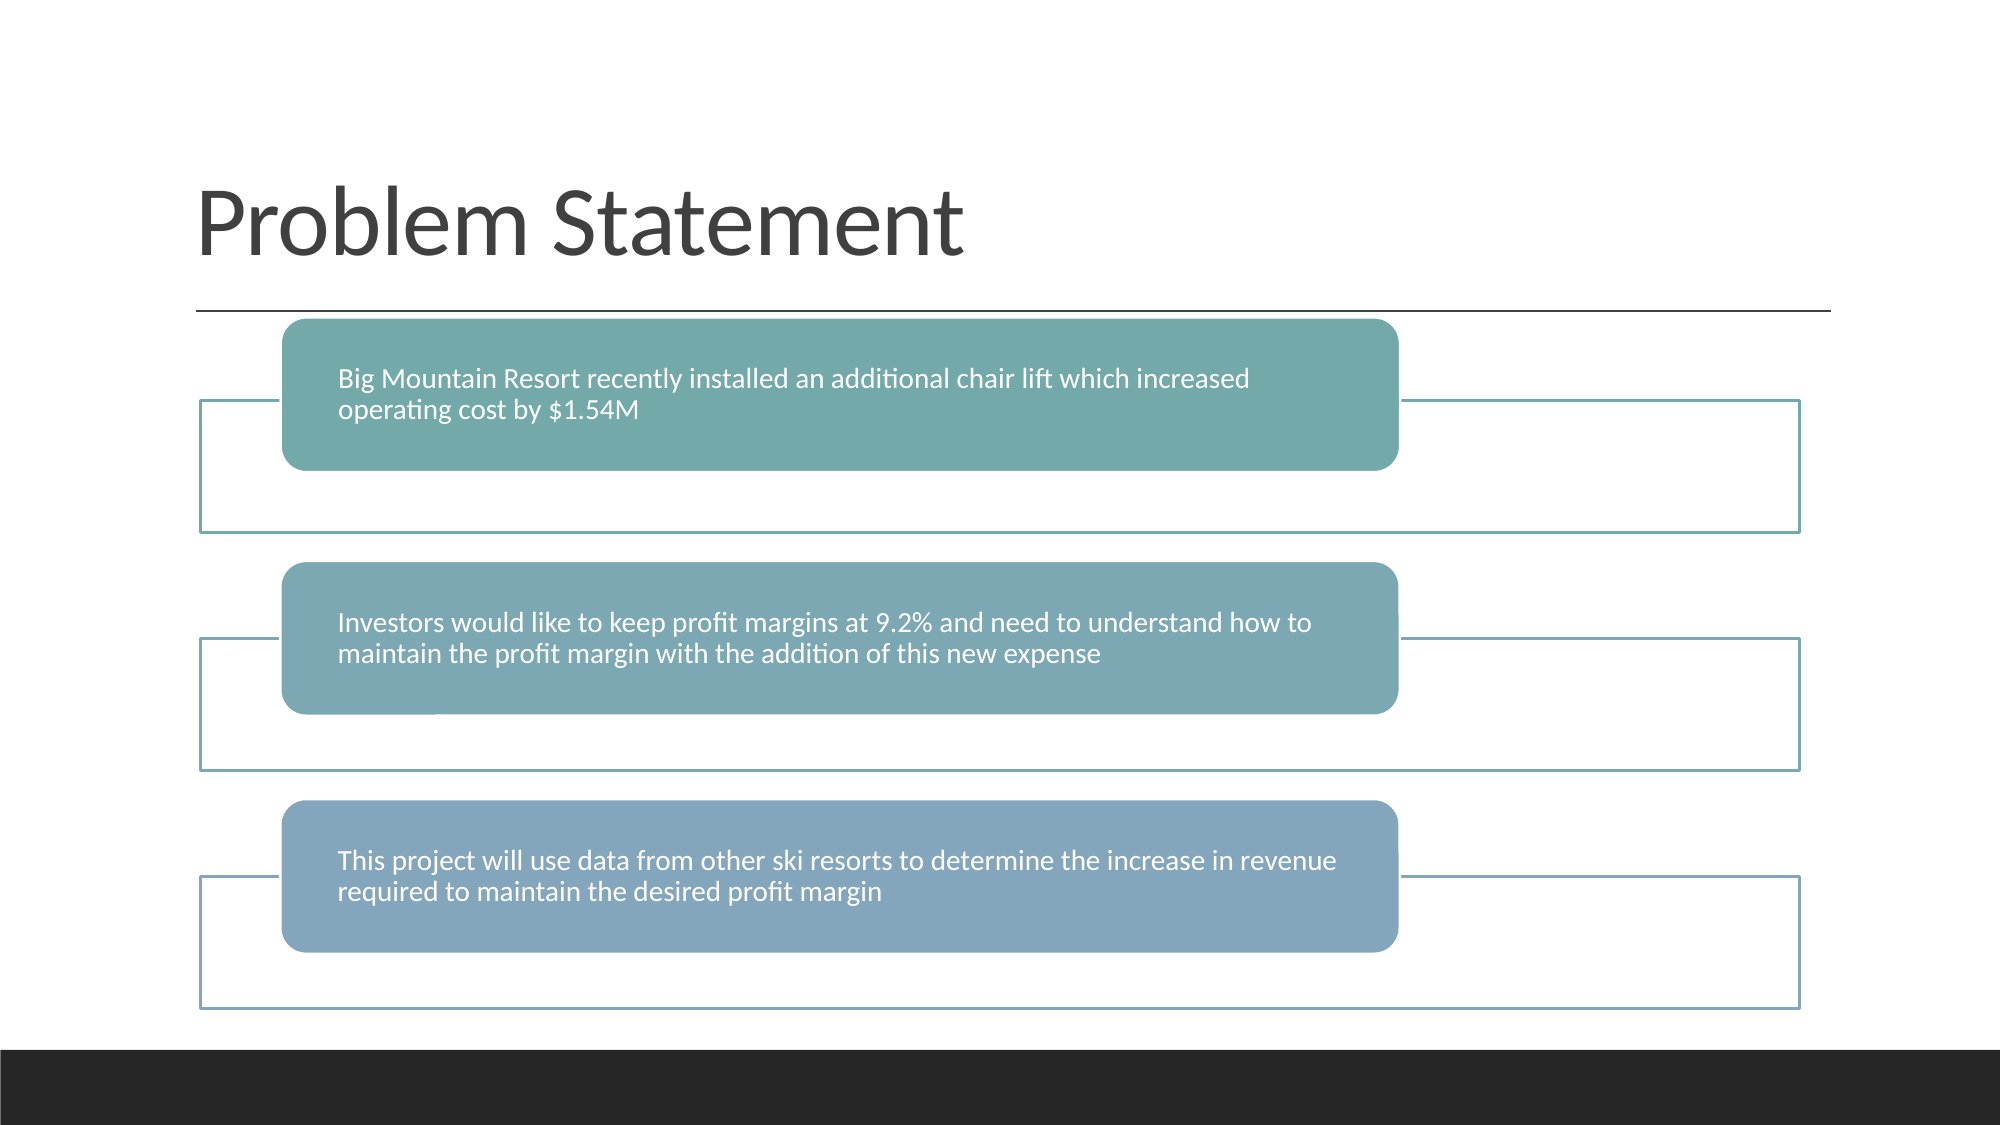

# Problem Statement
Big Mountain Resort recently installed an additional chair lift which increased operating cost by $1.54M
Investors would like to keep profit margins at 9.2% and need to understand how to maintain the profit margin with the addition of this new expense
This project will use data from other ski resorts to determine the increase in revenue required to maintain the desired profit margin